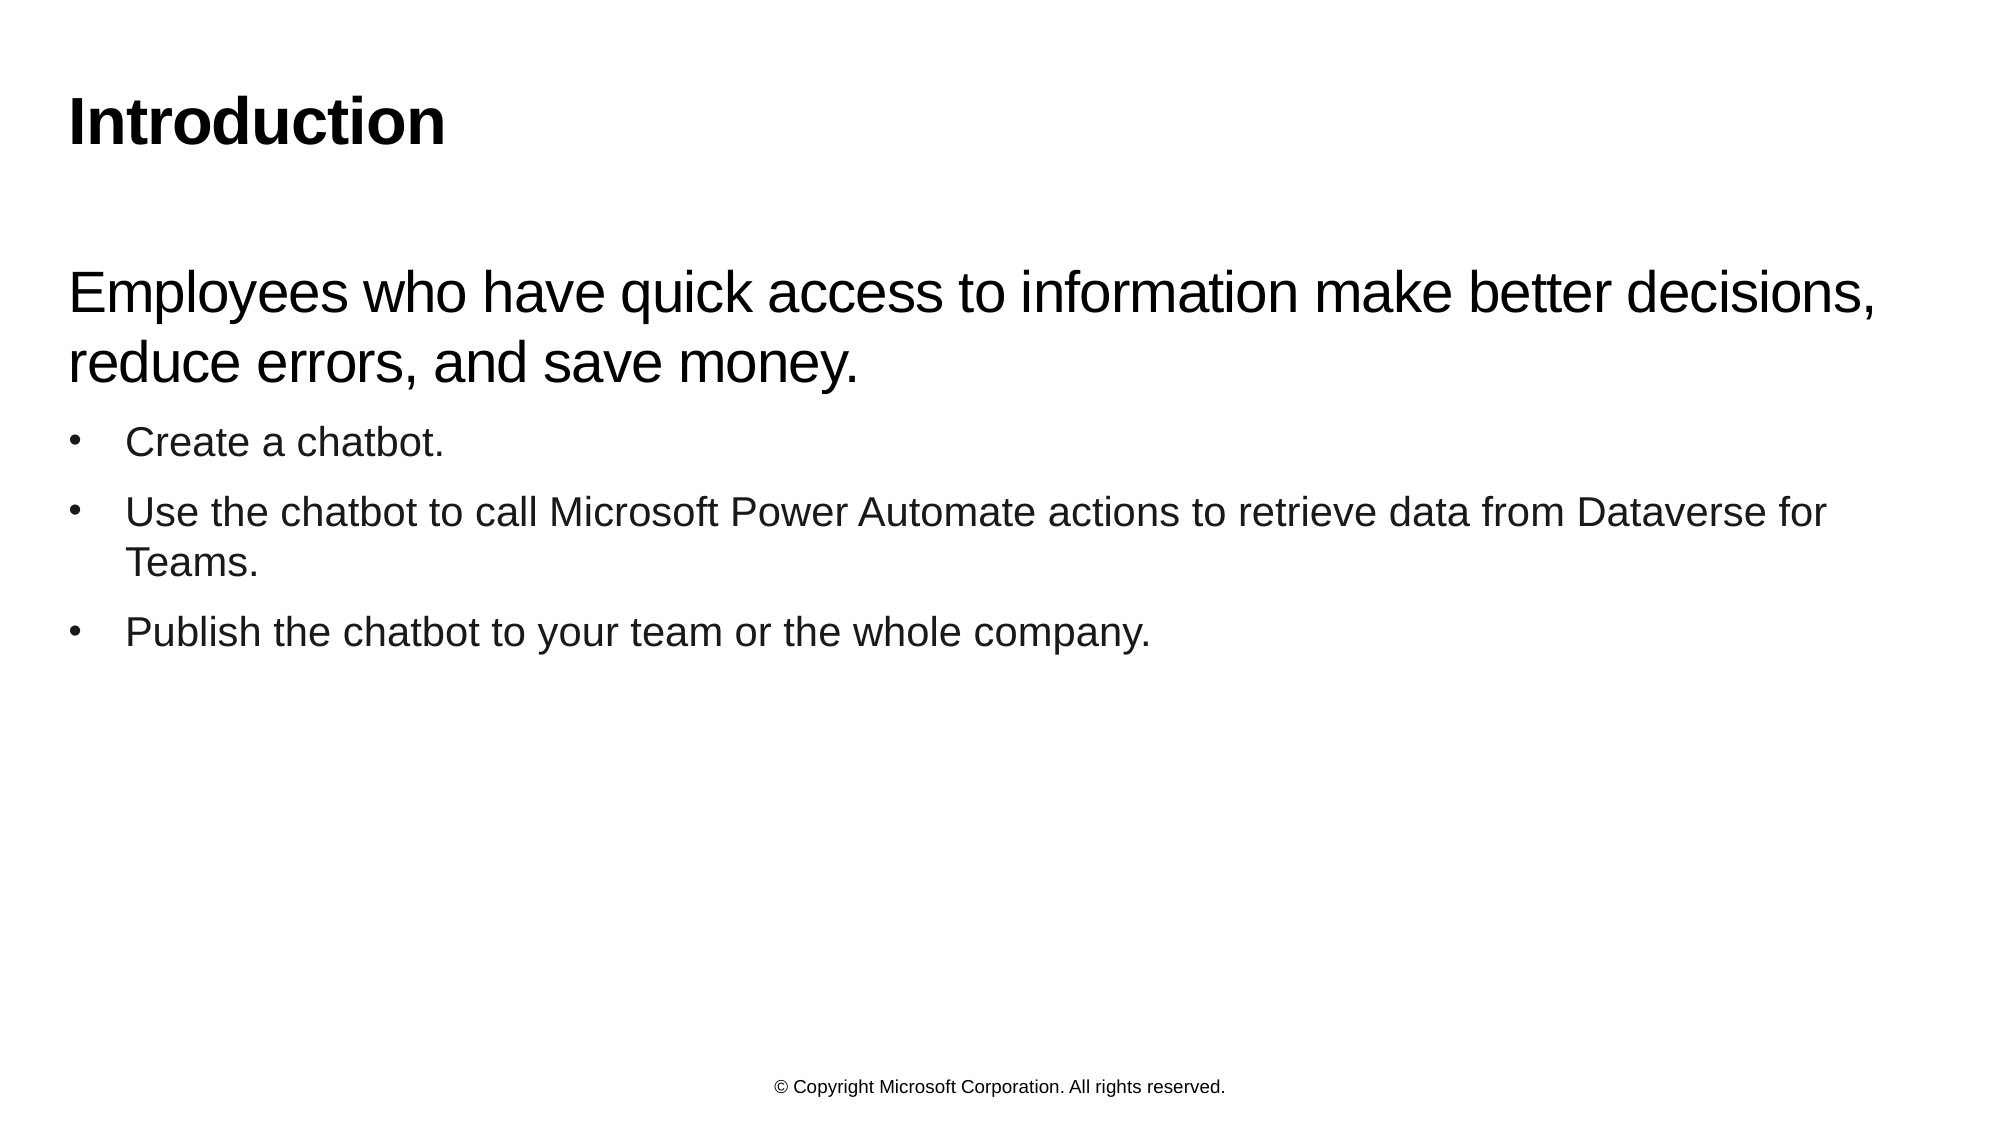

# Introduction
Employees who have quick access to information make better decisions, reduce errors, and save money.
Create a chatbot.
Use the chatbot to call Microsoft Power Automate actions to retrieve data from Dataverse for Teams.
Publish the chatbot to your team or the whole company.